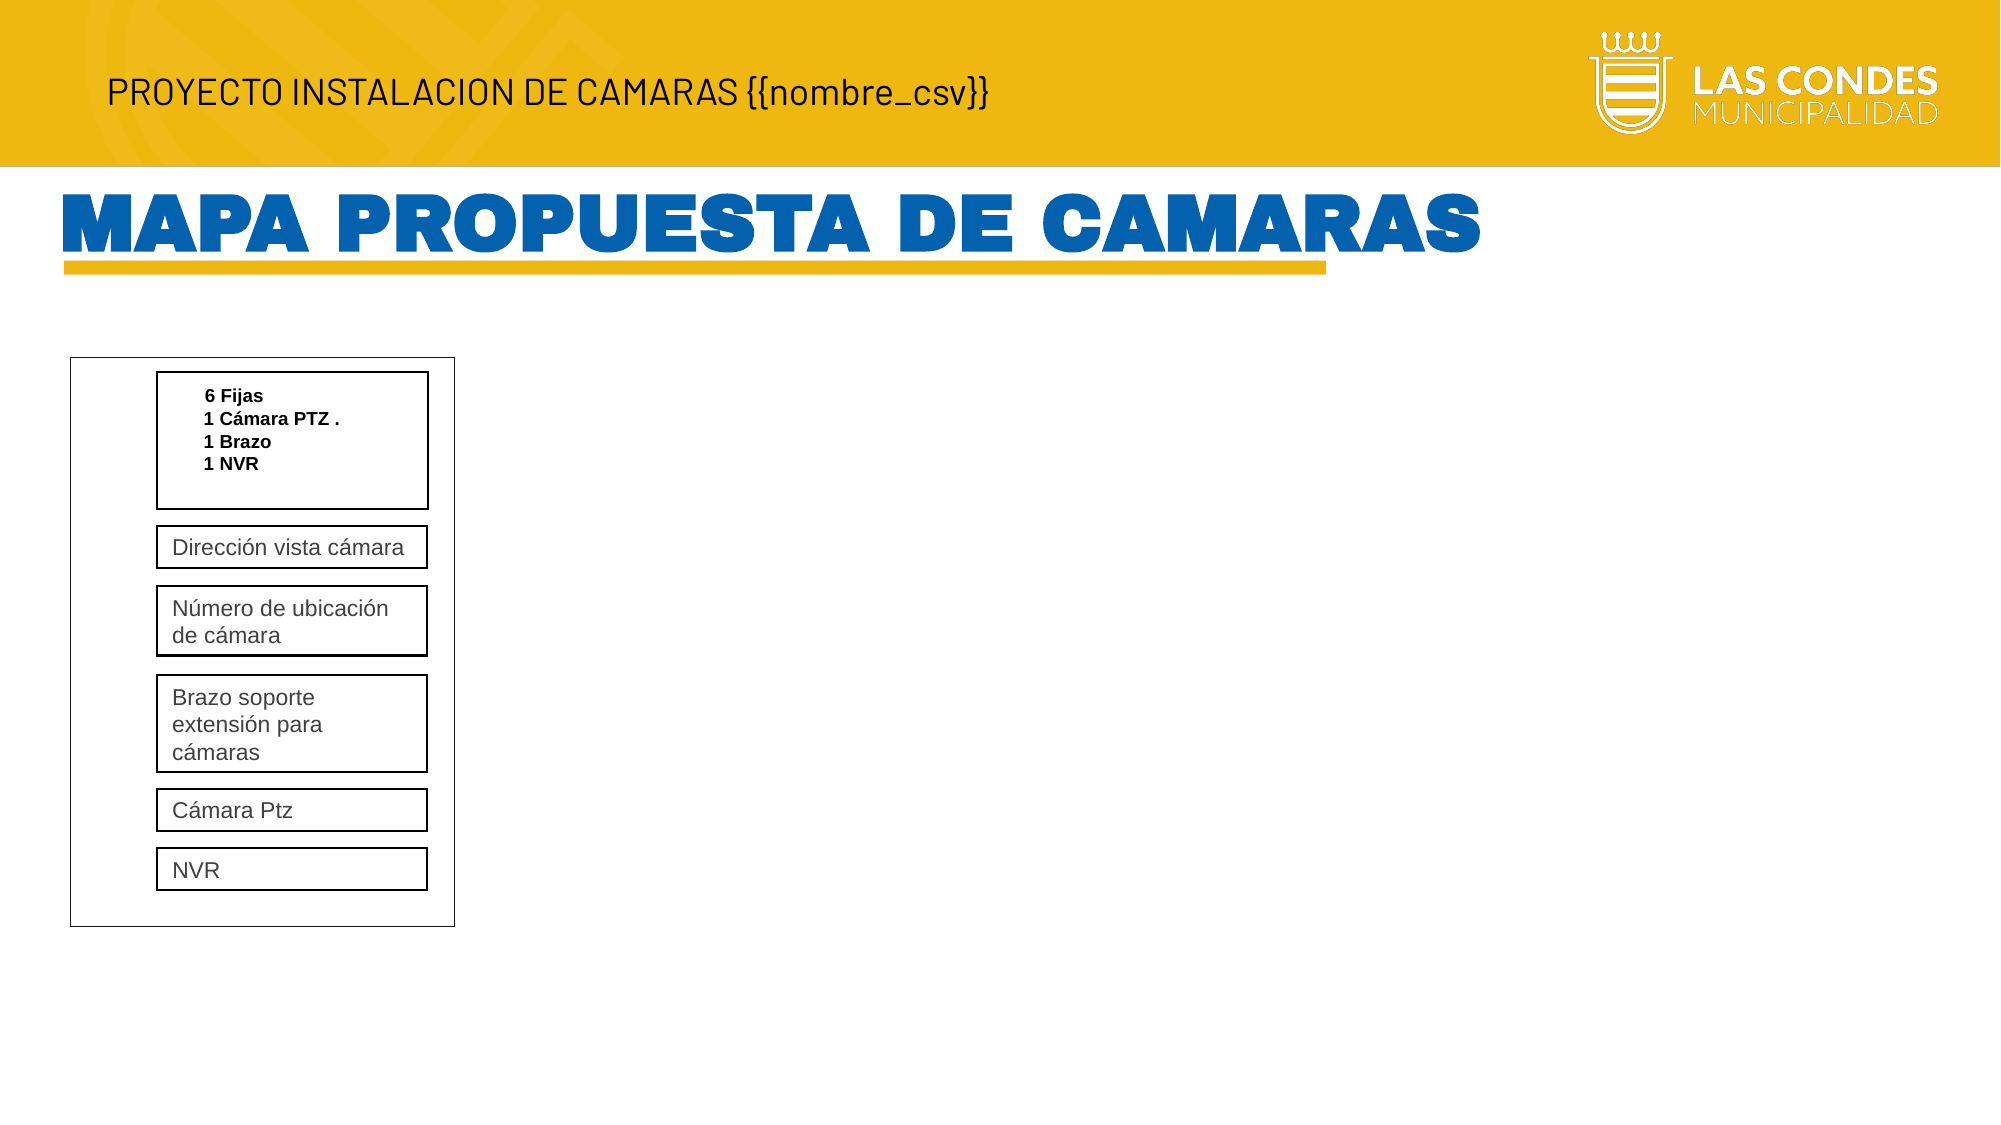

PROYECTO INSTALACION DE CAMARAS {{nombre_csv}}
MAPA PROPUESTA DE CAMARAS

      6 Fijas
      1 Cámara PTZ .
      1 Brazo
      1 NVR

Dirección vista cámara
Número de ubicación de cámara
Brazo soporte extensión para cámaras
Cámara Ptz
NVR